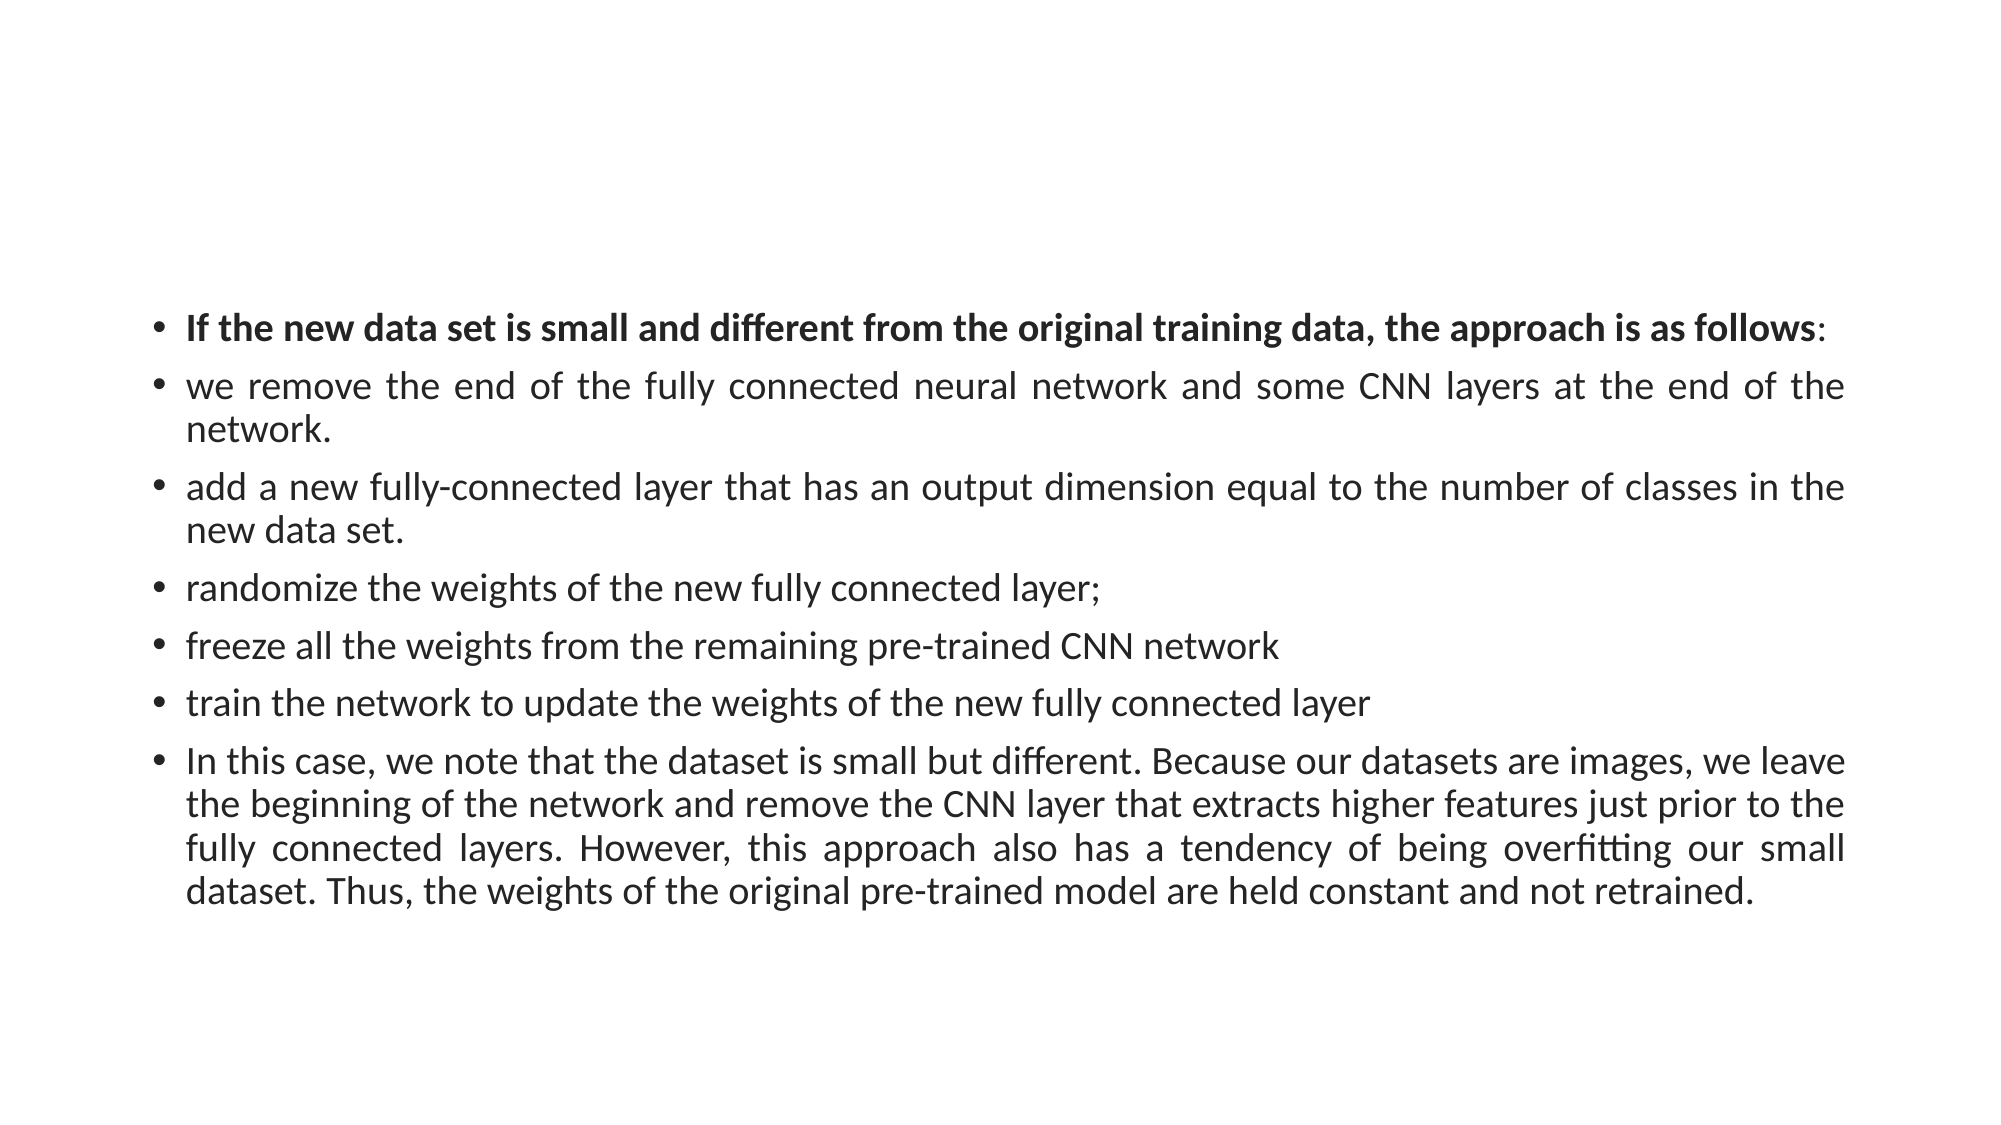

#
If the new data set is small and different from the original training data, the approach is as follows:
we remove the end of the fully connected neural network and some CNN layers at the end of the network.
add a new fully-connected layer that has an output dimension equal to the number of classes in the new data set.
randomize the weights of the new fully connected layer;
freeze all the weights from the remaining pre-trained CNN network
train the network to update the weights of the new fully connected layer
In this case, we note that the dataset is small but different. Because our datasets are images, we leave the beginning of the network and remove the CNN layer that extracts higher features just prior to the fully connected layers. However, this approach also has a tendency of being overfitting our small dataset. Thus, the weights of the original pre-trained model are held constant and not retrained.